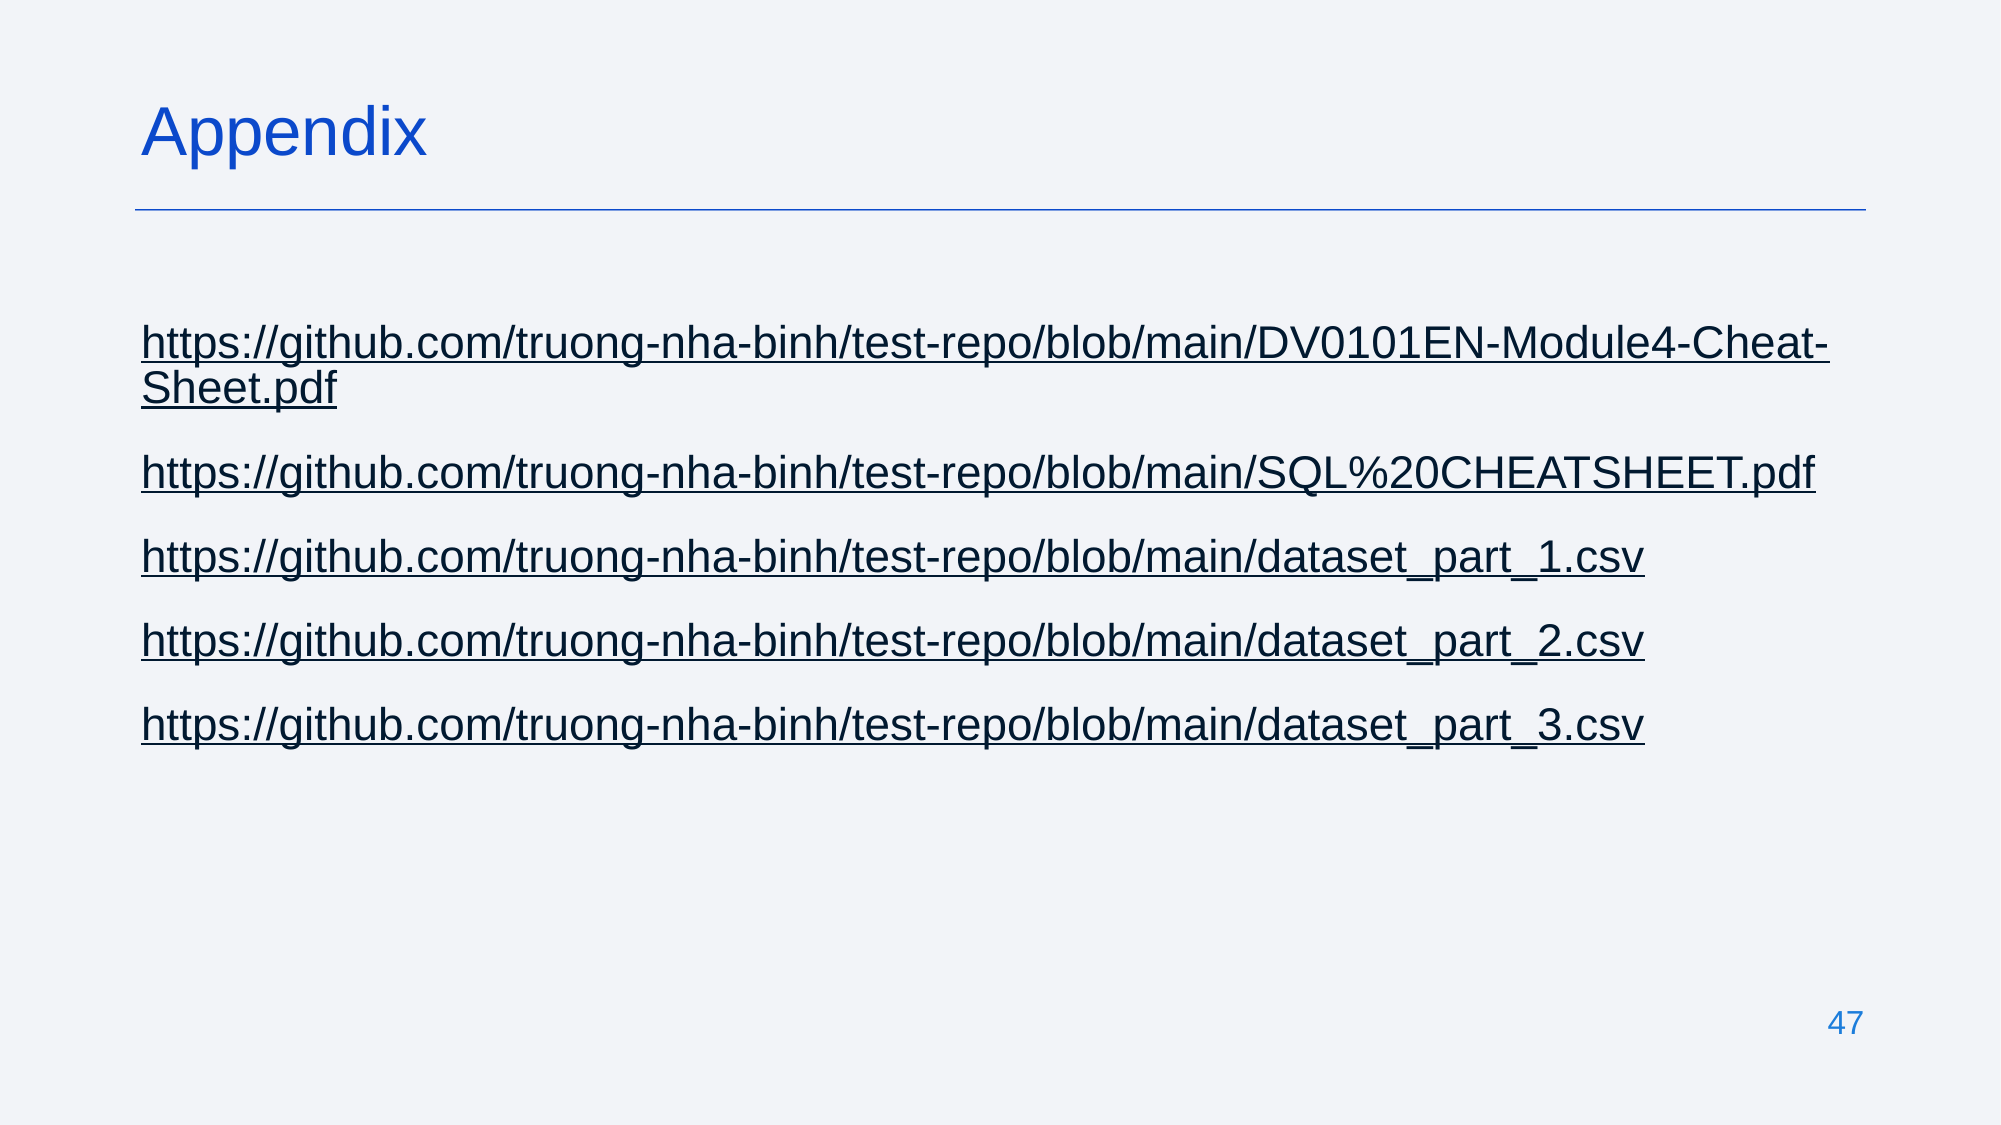

Appendix
https://github.com/truong-nha-binh/test-repo/blob/main/DV0101EN-Module4-Cheat-Sheet.pdf
https://github.com/truong-nha-binh/test-repo/blob/main/SQL%20CHEATSHEET.pdf
https://github.com/truong-nha-binh/test-repo/blob/main/dataset_part_1.csv
https://github.com/truong-nha-binh/test-repo/blob/main/dataset_part_2.csv
https://github.com/truong-nha-binh/test-repo/blob/main/dataset_part_3.csv
47